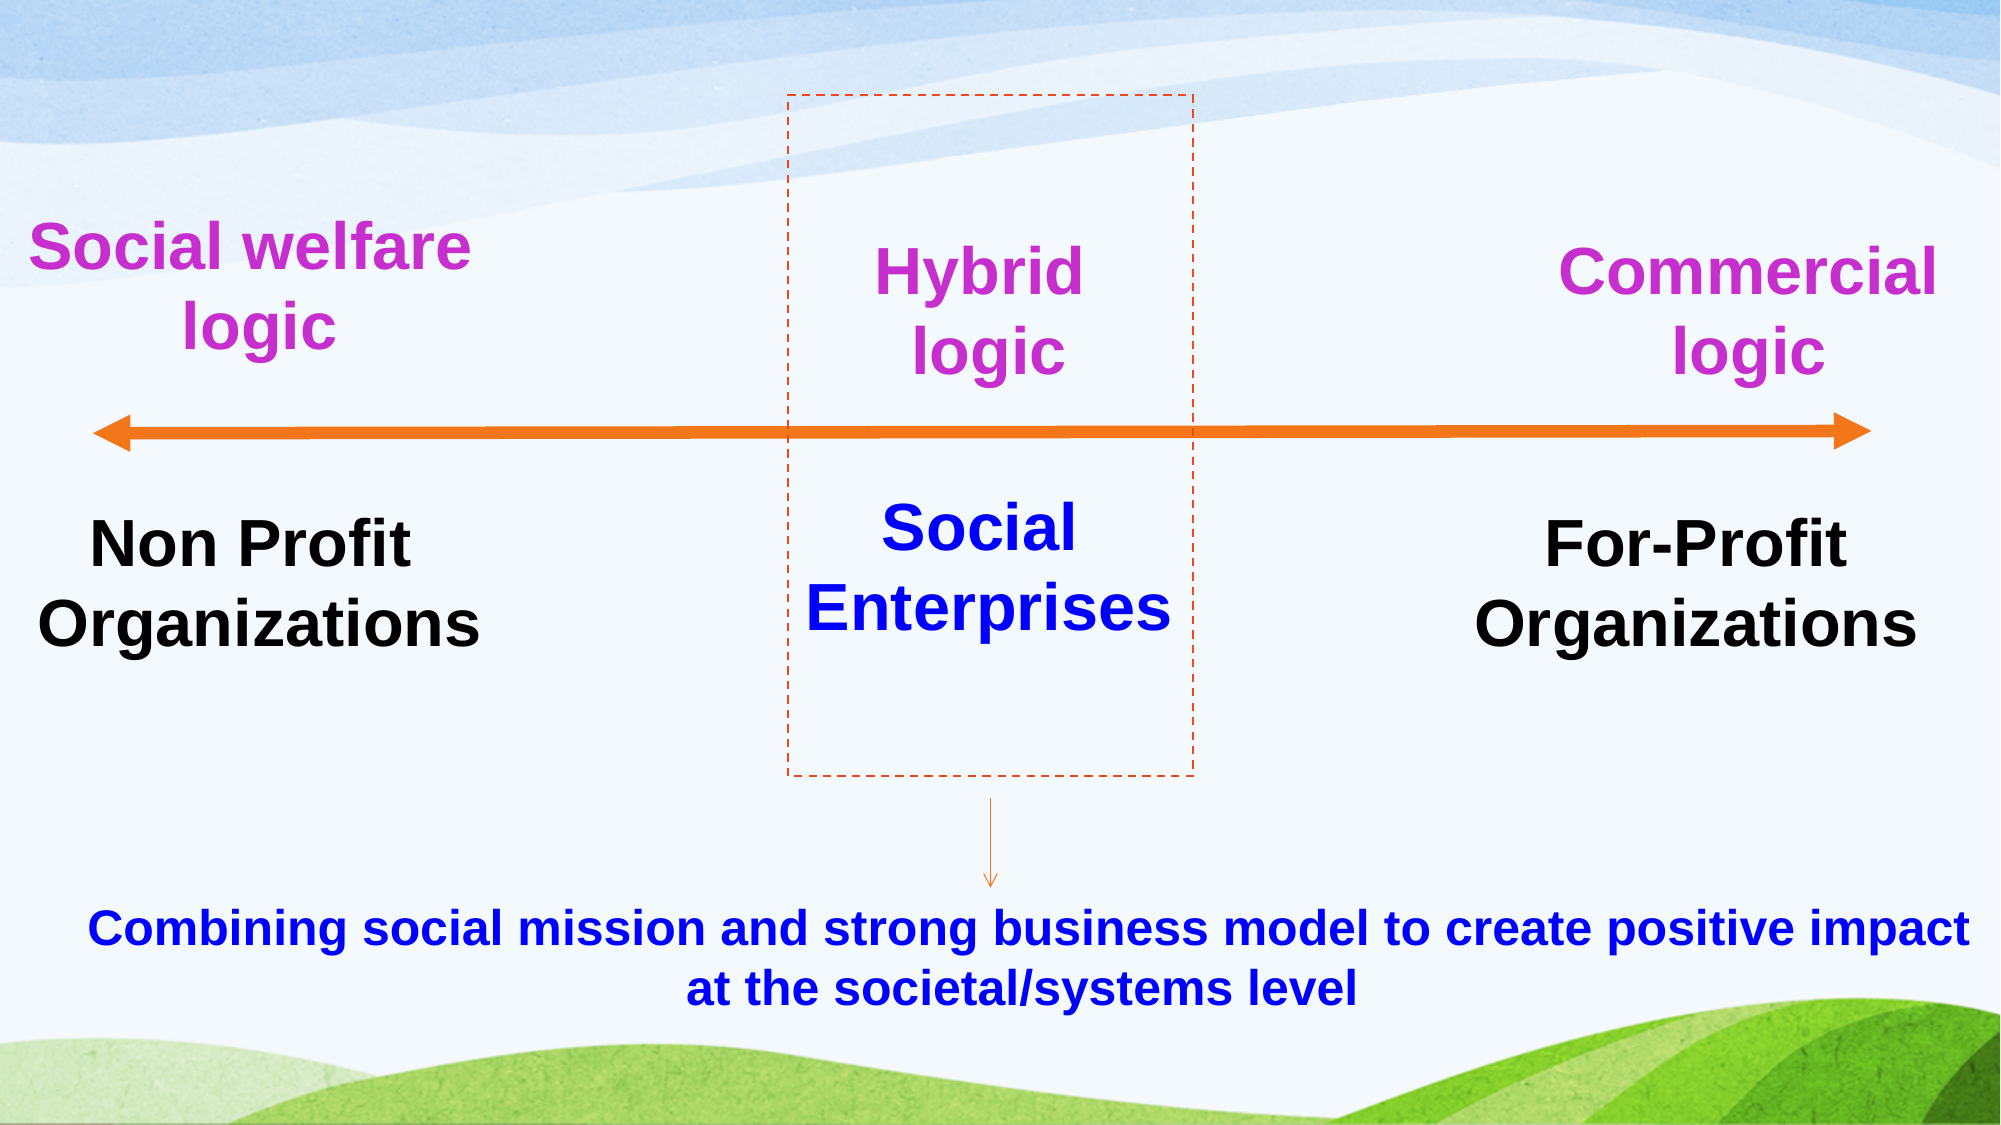

Social welfare
logic
Hybrid
logic
Commercial
logic
Social
Enterprises
Non Profit
Organizations
For-Profit
Organizations
Combining social mission and strong business model to create positive impact
at the societal/systems level